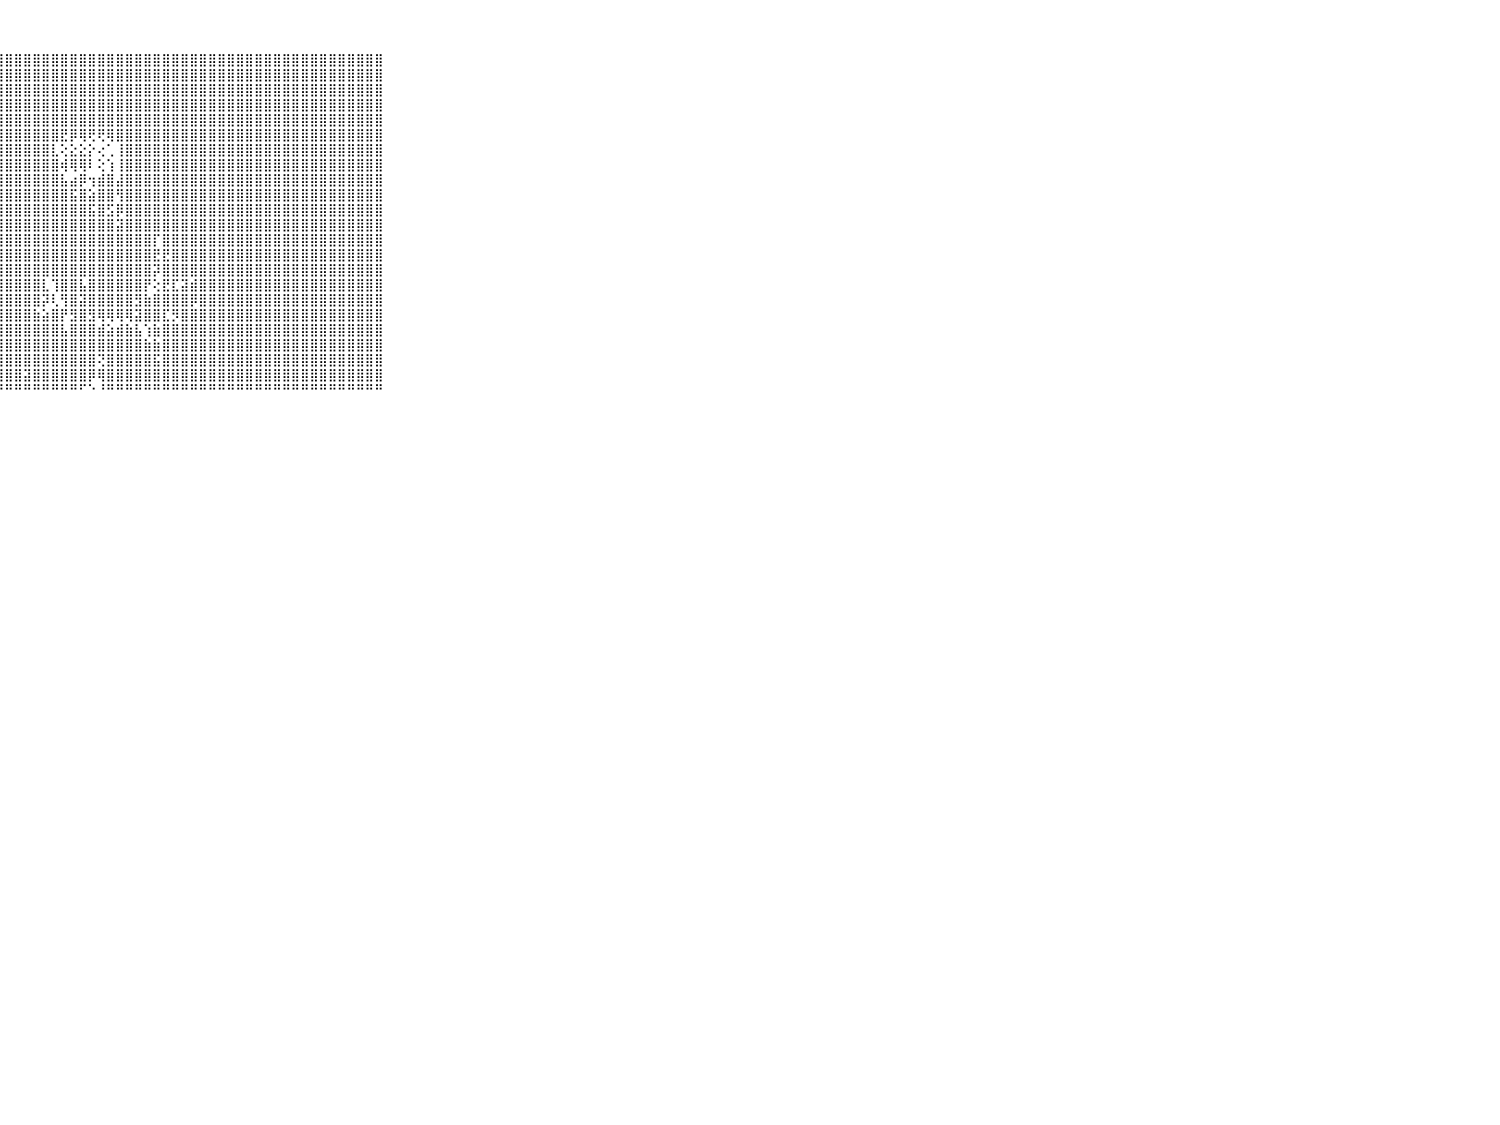

⠀⠀⠀⠀⠀⠀⠀⠀⠀⠀⠀⣿⣿⣿⣿⣿⣿⣿⣿⣿⣿⡇⢕⣿⣿⣿⣿⣿⣿⣿⣿⣿⣿⣿⣿⣿⣿⣿⣿⣿⣿⣿⣿⣿⣿⣿⣿⣿⣿⣿⣿⣿⣿⣿⣿⣿⣿⣿⣿⣿⣿⣿⣿⣿⣿⣿⣿⣿⣿⠀⠀⠀⠀⠀⠀⠀⠀⠀⠀⠀⠀
⠀⠀⠀⠀⠀⠀⠀⠀⠀⠀⠀⣿⣿⣿⣿⣿⣿⣿⣿⣿⣿⡇⢕⣿⣿⣿⣿⣿⣿⣿⣿⣿⣿⣿⣿⣿⣿⣿⣿⣿⣿⣿⣿⣿⣿⣿⣿⣿⣿⣿⣿⣿⣿⣿⣿⣿⣿⣿⣿⣿⣿⣿⣿⣿⣿⣿⣿⣿⣿⠀⠀⠀⠀⠀⠀⠀⠀⠀⠀⠀⠀
⠀⠀⠀⠀⠀⠀⠀⠀⠀⠀⠀⣿⣿⣿⣿⣿⣿⣿⣿⣿⣿⡇⢕⣿⣿⣿⣿⣿⣿⣿⣿⣿⣿⣿⣿⣿⣿⣿⣿⣿⣿⣿⣿⣿⣿⣿⣿⣿⣿⣿⣿⣿⣿⣿⣿⣿⣿⣿⣿⣿⣿⣿⣿⣿⣿⣿⣿⣿⣿⠀⠀⠀⠀⠀⠀⠀⠀⠀⠀⠀⠀
⠀⠀⠀⠀⠀⠀⠀⠀⠀⠀⠀⣿⣿⣿⣿⣿⣿⣿⣿⣿⣿⡇⢕⣿⣿⣿⣿⣿⣿⣿⣿⣿⣿⣿⣿⣿⣿⣿⣿⣿⣿⣿⣿⣿⣿⣿⣿⣿⣿⣿⣿⣿⣿⣿⣿⣿⣿⣿⣿⣿⣿⣿⣿⣿⣿⣿⣿⣿⣿⠀⠀⠀⠀⠀⠀⠀⠀⠀⠀⠀⠀
⠀⠀⠀⠀⠀⠀⠀⠀⠀⠀⠀⣿⣿⣿⣿⣿⣿⣿⣿⣿⣿⡇⢕⣿⣿⣿⣿⣿⣿⣿⣿⣿⣿⣿⣿⣿⣿⣿⣿⣿⣿⣿⣿⣿⣿⣿⣿⣿⣿⣿⣿⣿⣿⣿⣿⣿⣿⣿⣿⣿⣿⣿⣿⣿⣿⣿⣿⣿⣿⠀⠀⠀⠀⠀⠀⠀⠀⠀⠀⠀⠀
⠀⠀⠀⠀⠀⠀⠀⠀⠀⠀⠀⣿⣿⣿⣿⣿⣿⣿⣿⣿⣿⡇⢕⣿⣿⣿⣿⣿⣿⣿⣿⣿⣿⣿⣟⡿⢿⢟⢟⢿⣿⣿⣿⣿⣿⣿⣿⣿⣿⣿⣿⣿⣿⣿⣿⣿⣿⣿⣿⣿⣿⣿⣿⣿⣿⣿⣿⣿⣿⠀⠀⠀⠀⠀⠀⠀⠀⠀⠀⠀⠀
⠀⠀⠀⠀⠀⠀⠀⠀⠀⠀⠀⣿⣿⣿⣿⣿⣿⣿⣿⣿⣿⡇⢕⣿⣿⣿⣿⣿⣿⣿⣿⣿⣿⣇⢕⣕⣕⡕⢔⢁⢸⣿⣿⣿⣿⣿⣿⣿⣿⣿⣿⣿⣿⣿⣿⣿⣿⣿⣿⣿⣿⣿⣿⣿⣿⣿⣿⣿⣿⠀⠀⠀⠀⠀⠀⠀⠀⠀⠀⠀⠀
⠀⠀⠀⠀⠀⠀⠀⠀⠀⠀⠀⣿⣿⣿⣿⣿⣿⣿⣿⣿⣿⡇⢕⣿⣿⣿⣿⣿⣿⣿⣿⣿⣿⣿⢾⢿⢿⠇⢕⢱⢸⣿⣿⣿⣿⣿⣿⣿⣿⣿⣿⣿⣿⣿⣿⣿⣿⣿⣿⣿⣿⣿⣿⣿⣿⣿⣿⣿⣿⠀⠀⠀⠀⠀⠀⠀⠀⠀⠀⠀⠀
⠀⠀⠀⠀⠀⠀⠀⠀⠀⠀⠀⣿⣿⣿⣿⣿⣿⣿⣿⣿⣿⡇⢕⣿⣿⣿⣿⣿⣿⣿⣿⣿⣿⣿⣧⣴⡿⢲⣾⣿⣼⣿⣿⣿⣿⣿⣿⣿⣿⣿⣿⣿⣿⣿⣿⣿⣿⣿⣿⣿⣿⣿⣿⣿⣿⣿⣿⣿⣿⠀⠀⠀⠀⠀⠀⠀⠀⠀⠀⠀⠀
⠀⠀⠀⠀⠀⠀⠀⠀⠀⠀⠀⣿⣿⣿⣿⣿⣿⣿⣿⣿⣿⡇⢕⣿⣿⣿⣿⣿⣿⣿⣿⣿⣿⣿⣿⣯⣿⣵⣿⣿⢻⣿⣿⣿⣿⣿⣿⣿⣿⣿⣿⣿⣿⣿⣿⣿⣿⣿⣿⣿⣿⣿⣿⣿⣿⣿⣿⣿⣿⠀⠀⠀⠀⠀⠀⠀⠀⠀⠀⠀⠀
⠀⠀⠀⠀⠀⠀⠀⠀⠀⠀⠀⣿⣿⣿⣿⣿⣿⣿⣿⣿⣿⡇⢕⣿⣿⣿⣿⣿⣿⣿⣿⣿⣿⣿⣿⣿⣿⣯⣿⣫⡿⣿⣿⣿⣿⣿⣿⣿⣿⣿⣿⣿⣿⣿⣿⣿⣿⣿⣿⣿⣿⣿⣿⣿⣿⣿⣿⣿⣿⠀⠀⠀⠀⠀⠀⠀⠀⠀⠀⠀⠀
⠀⠀⠀⠀⠀⠀⠀⠀⠀⠀⠀⣿⣿⣿⣿⣿⣿⣿⣿⣿⣿⡇⢕⣿⣿⣿⣿⣿⣿⣿⣿⣿⣿⣿⣿⣿⣿⣿⣿⣿⣽⣿⣿⣿⣿⣿⣿⣿⣿⣿⣿⣿⣿⣿⣿⣿⣿⣿⣿⣿⣿⣿⣿⣿⣿⣿⣿⣿⣿⠀⠀⠀⠀⠀⠀⠀⠀⠀⠀⠀⠀
⠀⠀⠀⠀⠀⠀⠀⠀⠀⠀⠀⣿⣿⣿⣿⣿⣿⣿⣿⣿⣿⡇⢕⣿⣿⣿⣿⣿⣿⣿⣿⣿⣿⣿⣿⣿⣿⣿⣿⣿⣿⣿⣿⣿⡏⣿⣿⣿⣿⣿⣿⣿⣿⣿⣿⣿⣿⣿⣿⣿⣿⣿⣿⣿⣿⣿⣿⣿⣿⠀⠀⠀⠀⠀⠀⠀⠀⠀⠀⠀⠀
⠀⠀⠀⠀⠀⠀⠀⠀⠀⠀⠀⣿⣿⣿⣿⣿⣿⣿⣿⣿⣿⡷⢕⣿⣿⣿⣿⣿⣿⣿⣿⣿⣿⣿⣿⣿⣿⣿⣿⣿⣿⣿⣿⣿⣟⣟⣿⣿⣿⣿⣿⣿⣿⣿⣿⣿⣿⣿⣿⣿⣿⣿⣿⣿⣿⣿⣿⣿⣿⠀⠀⠀⠀⠀⠀⠀⠀⠀⠀⠀⠀
⠀⠀⠀⠀⠀⠀⠀⠀⠀⠀⠀⣿⣿⣿⣿⣿⣿⣿⣿⣿⣿⣿⢕⣿⣿⣿⣿⣿⣿⣿⣿⣿⣿⣿⣿⣿⣿⣿⣿⣿⣿⣿⣿⣿⡽⣿⣿⣿⣿⣿⣿⣿⣿⣿⣿⣿⣿⣿⣿⣿⣿⣿⣿⣿⣿⣿⣿⣿⣿⠀⠀⠀⠀⠀⠀⠀⠀⠀⠀⠀⠀
⠀⠀⠀⠀⠀⠀⠀⠀⠀⠀⠀⣿⣿⣿⣿⣿⣿⣿⣿⣿⣿⣏⢜⣽⣿⣿⣿⣿⣿⣿⣿⣿⣇⢹⣿⣿⣧⣿⣿⣿⣿⣿⣿⡟⢕⣟⣏⣽⣾⣿⣿⣿⣿⣿⣿⣿⣿⣿⣿⣿⣿⣿⣿⣿⣿⣿⣿⣿⣿⠀⠀⠀⠀⠀⠀⠀⠀⠀⠀⠀⠀
⠀⠀⠀⠀⠀⠀⠀⠀⠀⠀⠀⣿⣿⣿⣿⣿⣿⣿⣿⣿⣿⣿⢕⣾⣿⣿⣿⣿⣿⣿⣿⣿⡽⢇⢻⣿⣽⣿⣿⣿⣿⣿⣻⣷⣿⣿⣿⣿⡿⣿⣿⣿⣿⣿⣿⣿⣿⣿⣿⣿⣿⣿⣿⣿⣿⣿⣿⣿⣿⠀⠀⠀⠀⠀⠀⠀⠀⠀⠀⠀⠀
⠀⠀⠀⠀⠀⠀⠀⠀⠀⠀⠀⣿⣿⣿⣿⣿⣿⣿⣿⣿⣿⡯⢕⢿⣿⣿⣿⣿⣿⣿⣿⣷⣵⣿⡟⣻⣿⣻⢿⢿⢿⢿⣽⣿⣿⣏⡻⣿⣿⣿⣿⣿⣿⣿⣿⣿⣿⣿⣿⣿⣿⣿⣿⣿⣿⣿⣿⣿⣿⠀⠀⠀⠀⠀⠀⠀⠀⠀⠀⠀⠀
⠀⠀⠀⠀⠀⠀⠀⠀⠀⠀⠀⣿⣿⣿⣿⣿⣿⣿⣿⣿⣿⡇⢕⣿⣿⣿⣿⣿⣿⣿⣿⣿⣿⣿⣧⣿⣿⣿⣾⣵⣾⣷⣧⢱⣷⣿⣿⣿⣿⣿⣿⣿⣿⣿⣿⣿⣿⣿⣿⣿⣿⣿⣿⣿⣿⣿⣿⣿⣿⠀⠀⠀⠀⠀⠀⠀⠀⠀⠀⠀⠀
⠀⠀⠀⠀⠀⠀⠀⠀⠀⠀⠀⣿⣿⣿⣿⣿⣿⣿⣿⣿⣿⣇⢕⣻⣿⣿⣿⣿⣿⣿⣿⣿⣿⣿⣿⣿⣿⣿⣿⣿⣿⣿⣿⣷⣷⣿⣿⣿⣿⣿⣿⣿⣿⣿⣿⣿⣿⣿⣿⣿⣿⣿⣿⣿⣿⣿⣿⣿⣿⠀⠀⠀⠀⠀⠀⠀⠀⠀⠀⠀⠀
⠀⠀⠀⠀⠀⠀⠀⠀⠀⠀⠀⣿⣿⣿⣿⣿⣿⣿⣿⣿⣿⡇⢕⢹⣿⣿⣿⣿⣿⣿⣿⣿⣿⣿⣿⣿⣿⣿⢝⣿⣿⣿⣿⣿⣯⣿⣿⣿⣿⣿⣿⣿⣿⣿⣿⣿⣿⣿⣿⣿⣿⣿⣿⣿⣿⣿⣿⣿⣿⠀⠀⠀⠀⠀⠀⠀⠀⠀⠀⠀⠀
⠀⠀⠀⠀⠀⠀⠀⠀⠀⠀⠀⣿⣿⣿⣿⣿⣿⣿⣿⣿⣿⡇⢕⢸⣿⣿⣿⣿⣿⣿⣽⣿⣿⣿⣿⣿⣿⡿⢿⣿⣿⣿⣿⣿⣿⣿⣿⣿⣿⣿⣿⣿⣿⣿⣿⣿⣿⣿⣿⣿⣿⣿⣿⣿⣿⣿⣿⣿⣿⠀⠀⠀⠀⠀⠀⠀⠀⠀⠀⠀⠀
⠀⠀⠀⠀⠀⠀⠀⠀⠀⠀⠀⠛⠛⠛⠛⠛⠛⠛⠛⠛⠛⠃⠑⠘⠛⠛⠛⠛⠛⠛⠛⠛⠛⠛⠛⠛⠋⠑⠘⠛⠛⠛⠛⠛⠛⠛⠛⠛⠛⠛⠛⠛⠛⠛⠛⠛⠛⠛⠛⠛⠛⠛⠛⠛⠛⠛⠛⠛⠛⠀⠀⠀⠀⠀⠀⠀⠀⠀⠀⠀⠀